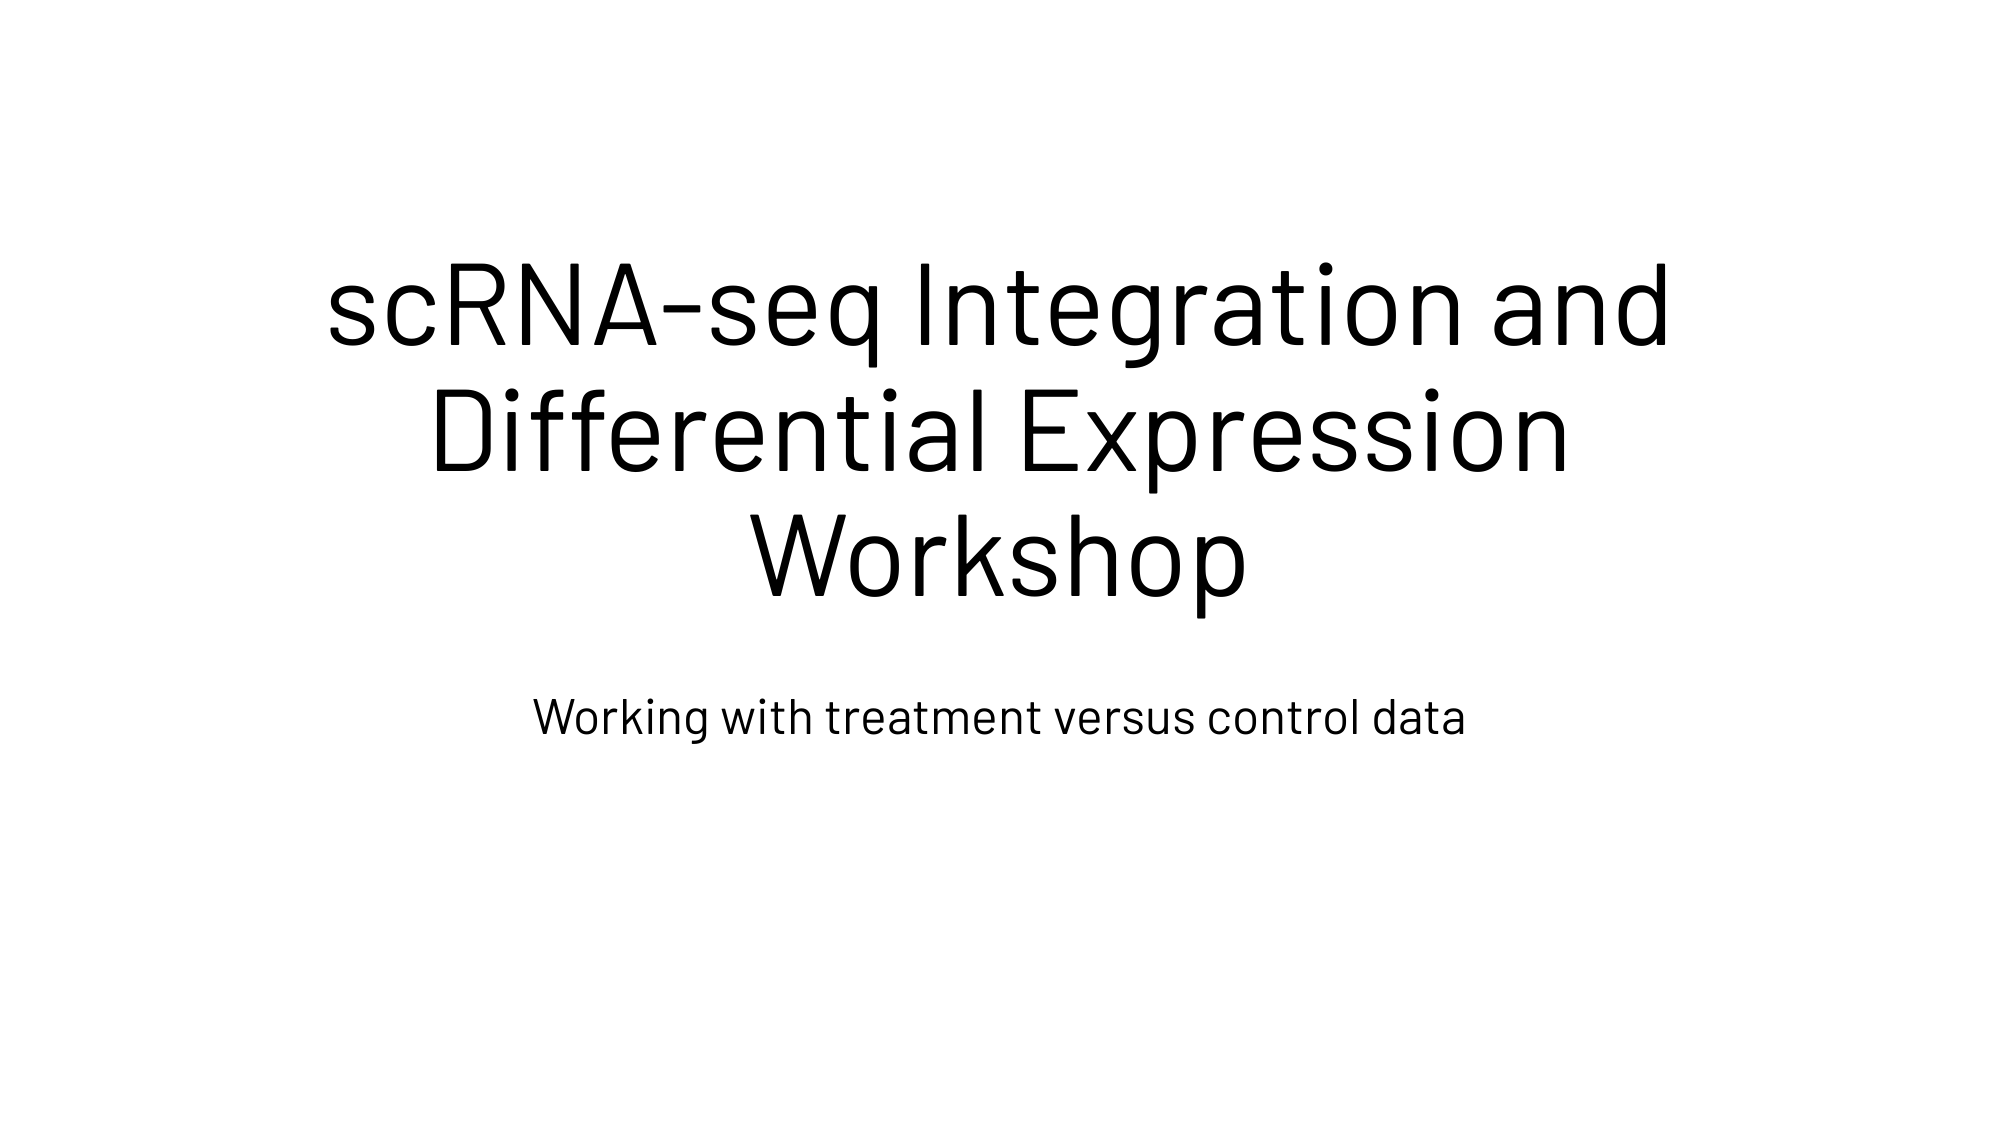

# scRNA-seq Integration and Differential Expression Workshop
Working with treatment versus control data